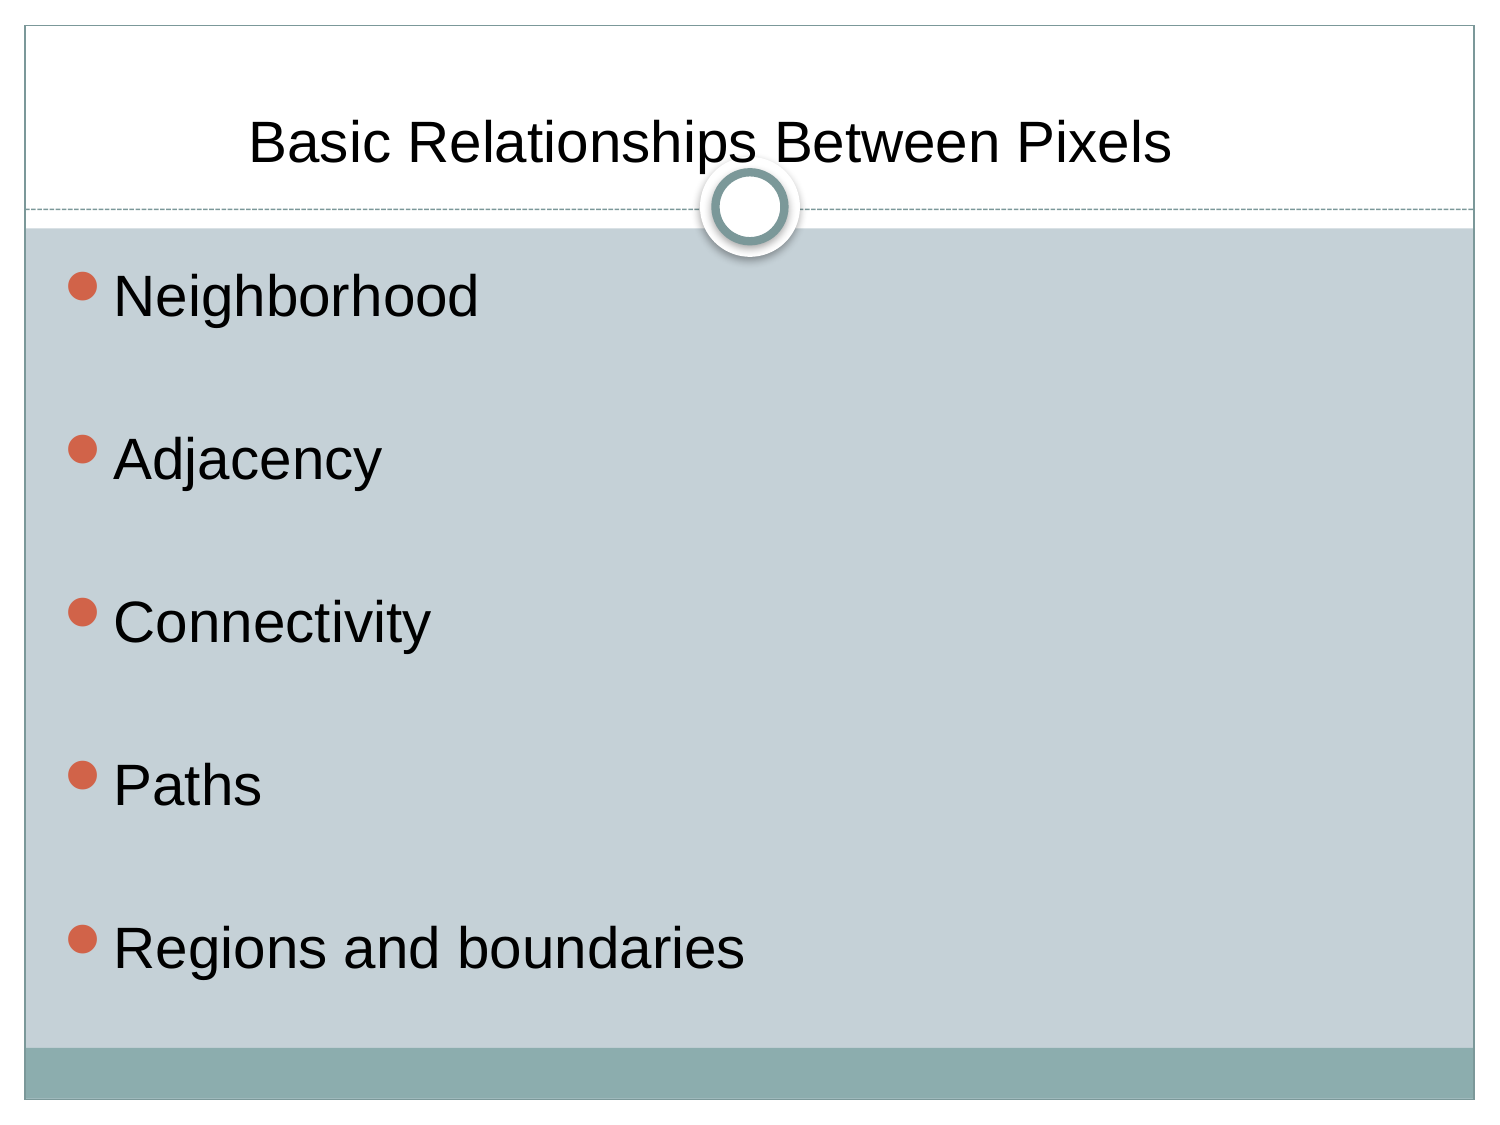

# Basic Relationships Between Pixels
Neighborhood

Adjacency

Connectivity

Paths

Regions and boundaries